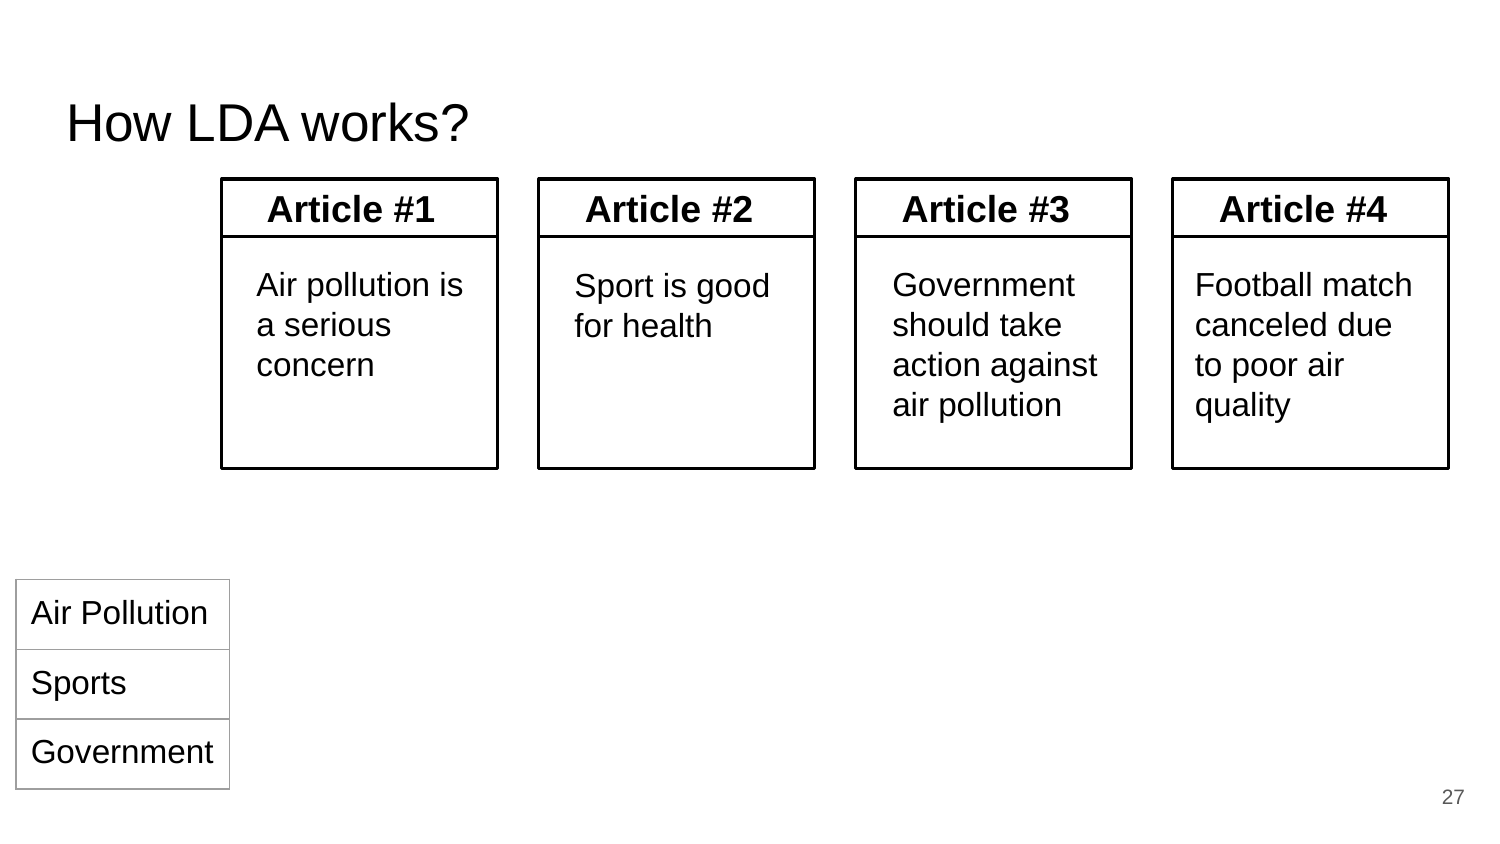

# How LDA works?
Article #1
Article #2
Article #3
Article #4

Air pollution is a serious concern
Government should take action against air pollution
Football match canceled due to poor air quality
Sport is good for health

| Air Pollution |
| --- |
| Sports |
| Government |
27